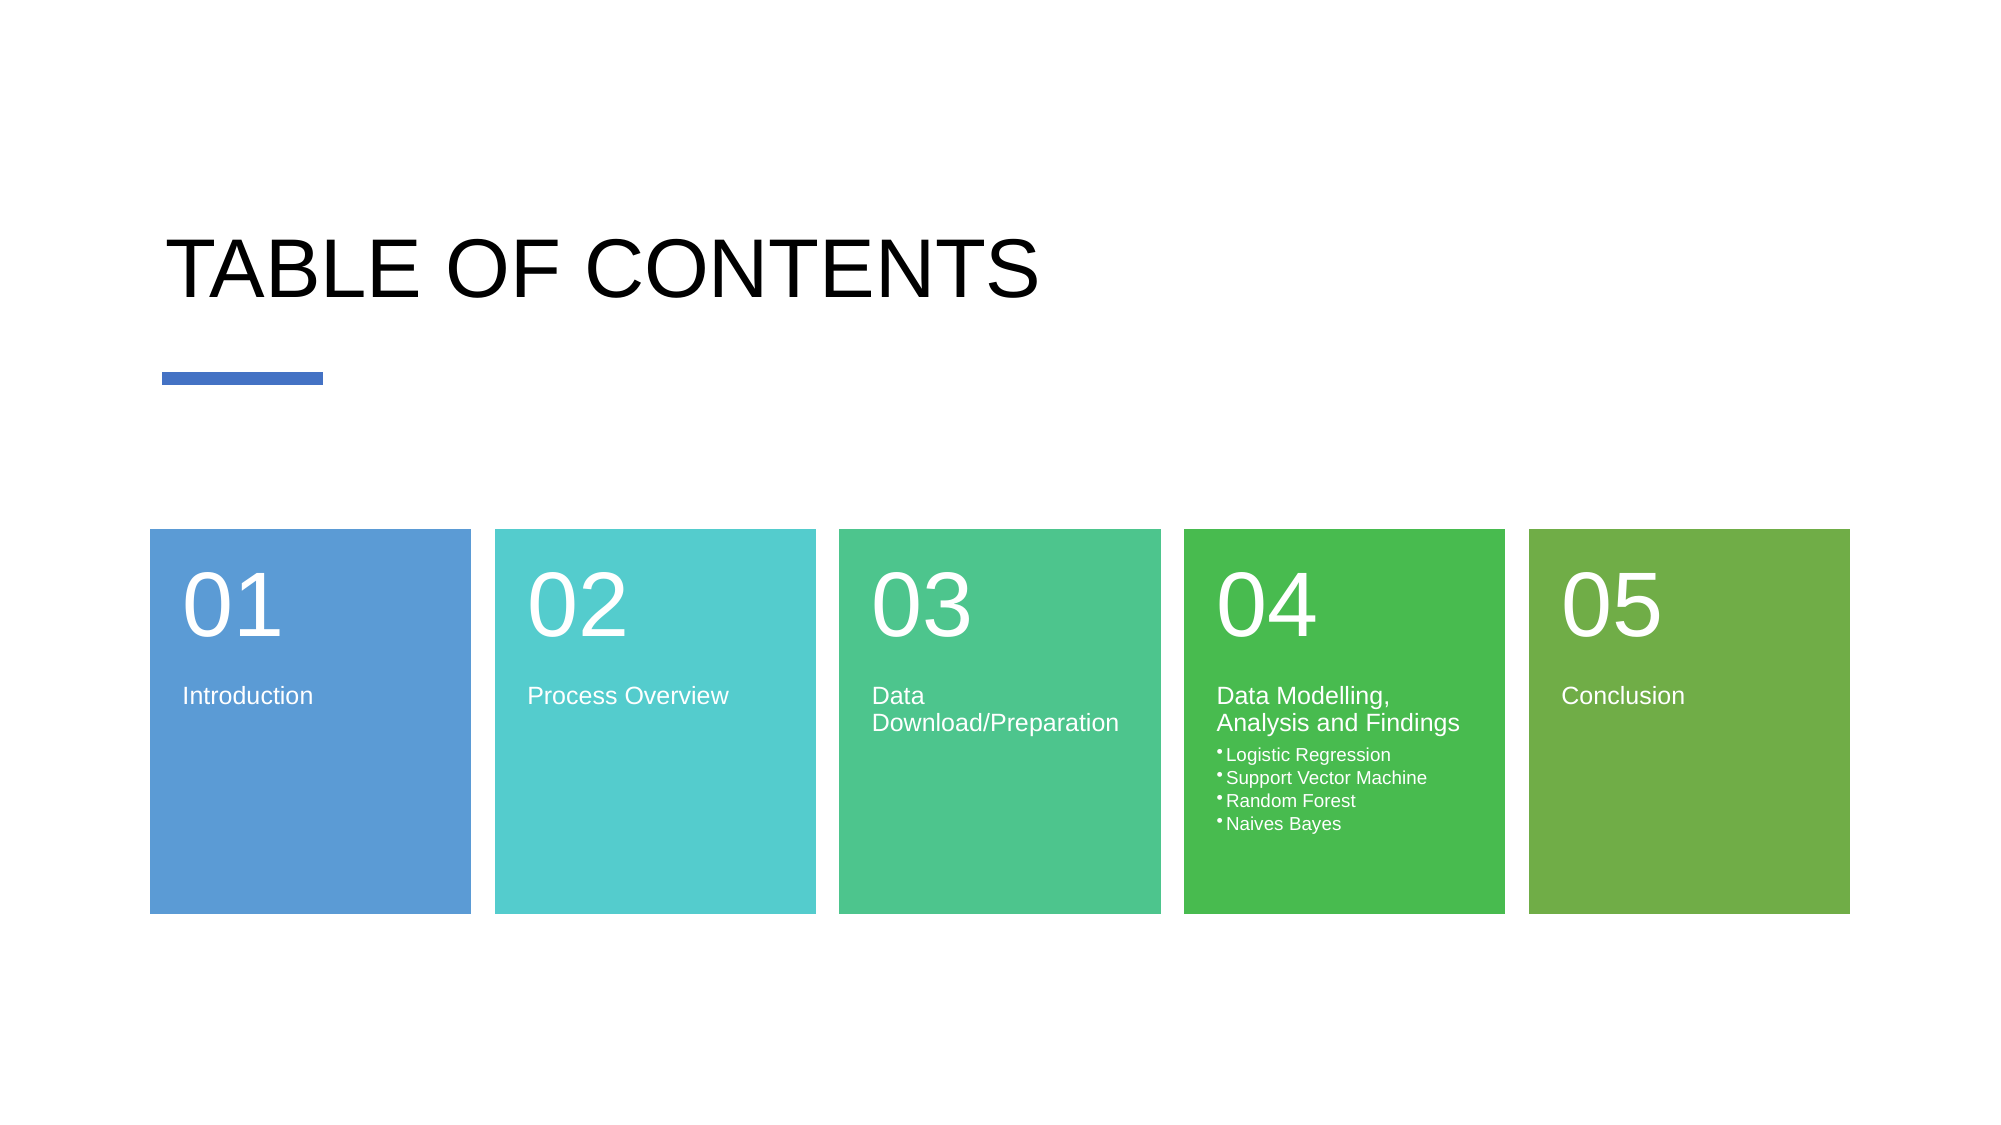

# TABLE OF CONTENTS
Introduction
01
Process Overview
02
Data Download/Preparation
03
Data Modelling, Analysis and Findings
Logistic Regression
Support Vector Machine
Random Forest
Naives Bayes
04
Conclusion
05